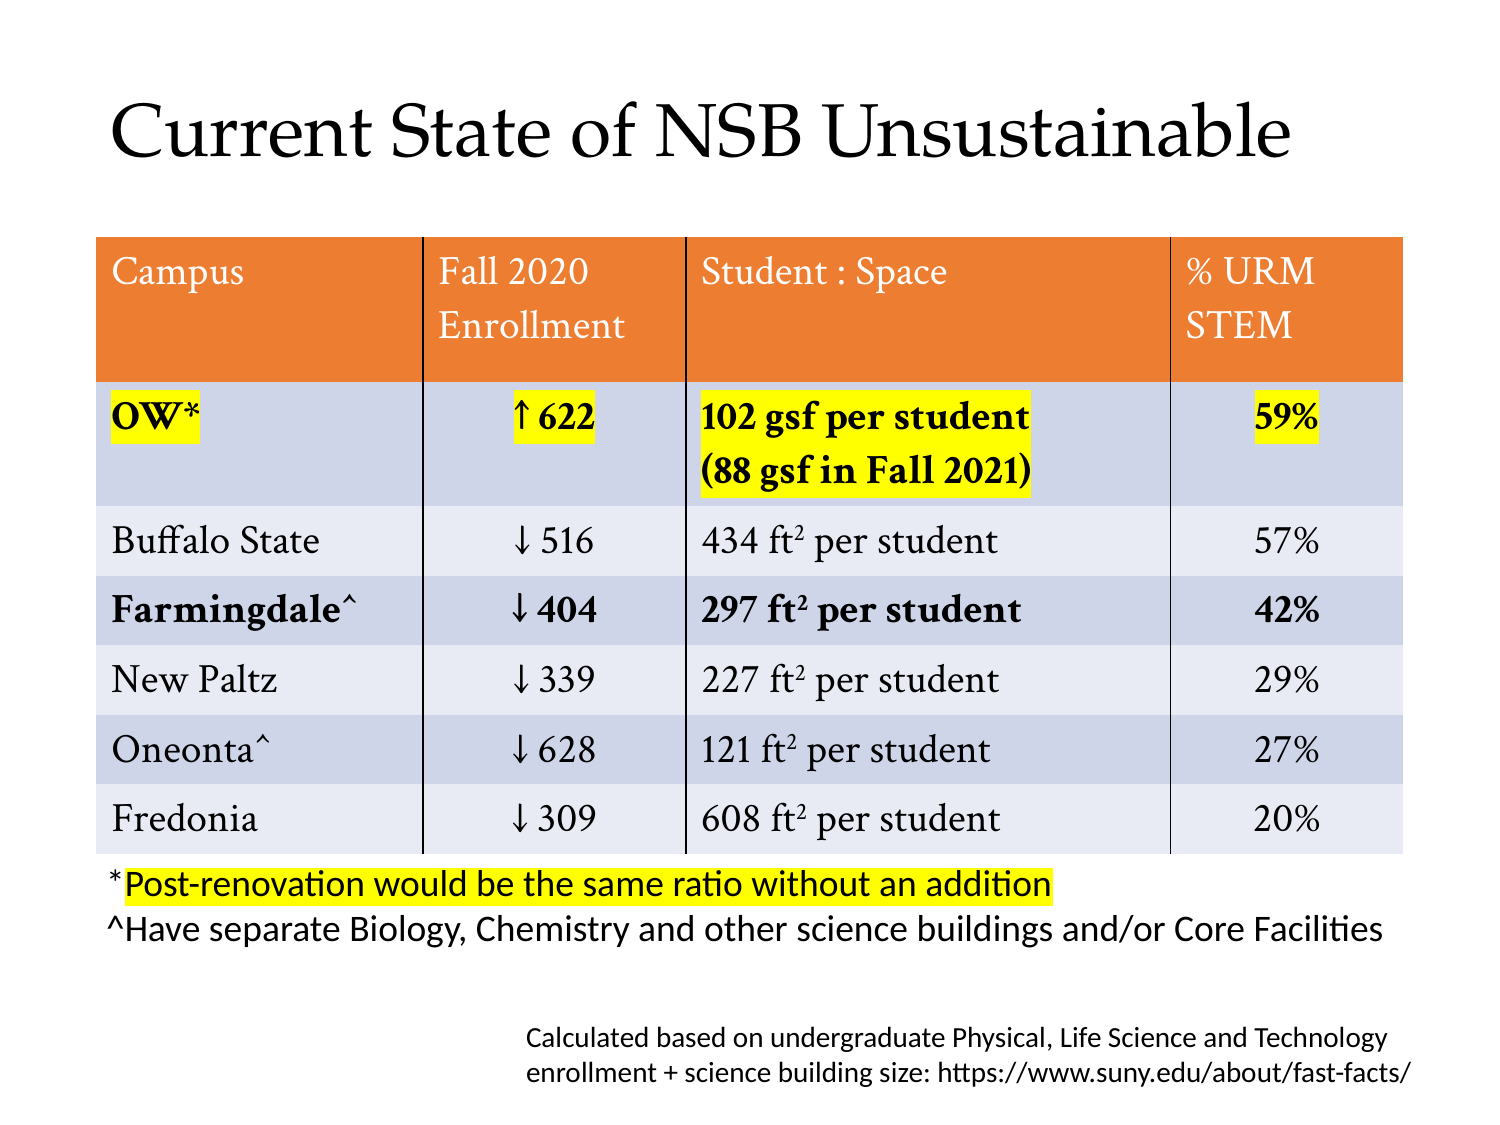

Current State of NSB Unsustainable
| Campus | Fall 2020 Enrollment | Student : Space | % URM STEM |
| --- | --- | --- | --- |
| OW\* | ↑ 622 | 102 gsf per student (88 gsf in Fall 2021) | 59% |
| Buffalo State | ↓ 516 | 434 ft2 per student | 57% |
| Farmingdale^ | ↓ 404 | 297 ft2 per student | 42% |
| New Paltz | ↓ 339 | 227 ft2 per student | 29% |
| Oneonta^ | ↓ 628 | 121 ft2 per student | 27% |
| Fredonia | ↓ 309 | 608 ft2 per student | 20% |
*Post-renovation would be the same ratio without an addition
^Have separate Biology, Chemistry and other science buildings and/or Core Facilities
Calculated based on undergraduate Physical, Life Science and Technology enrollment + science building size: https://www.suny.edu/about/fast-facts/